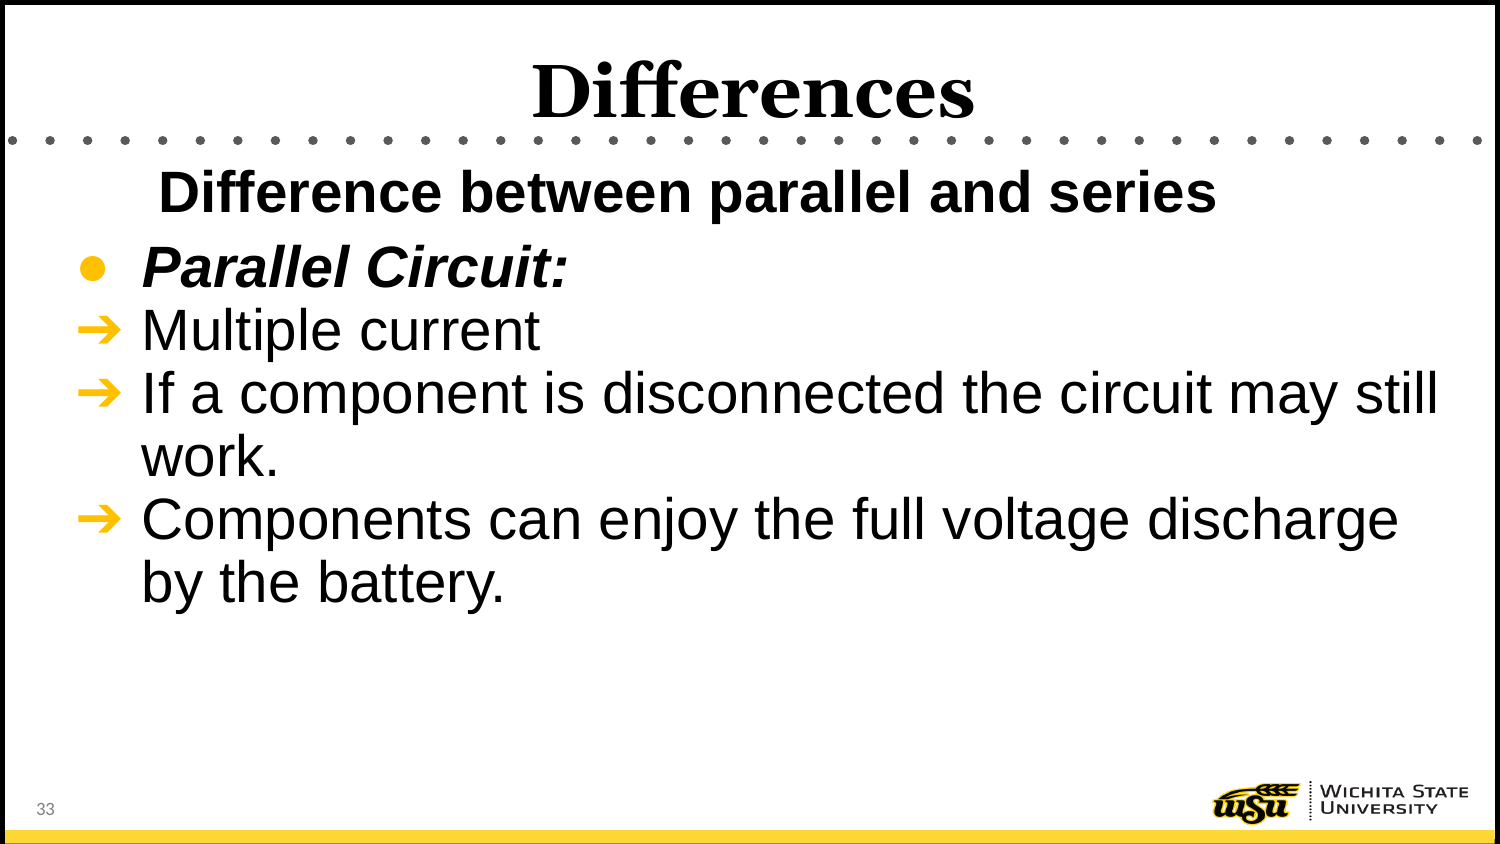

# Differences
 Difference between parallel and series
Parallel Circuit:
Multiple current
If a component is disconnected the circuit may still work.
Components can enjoy the full voltage discharge by the battery.